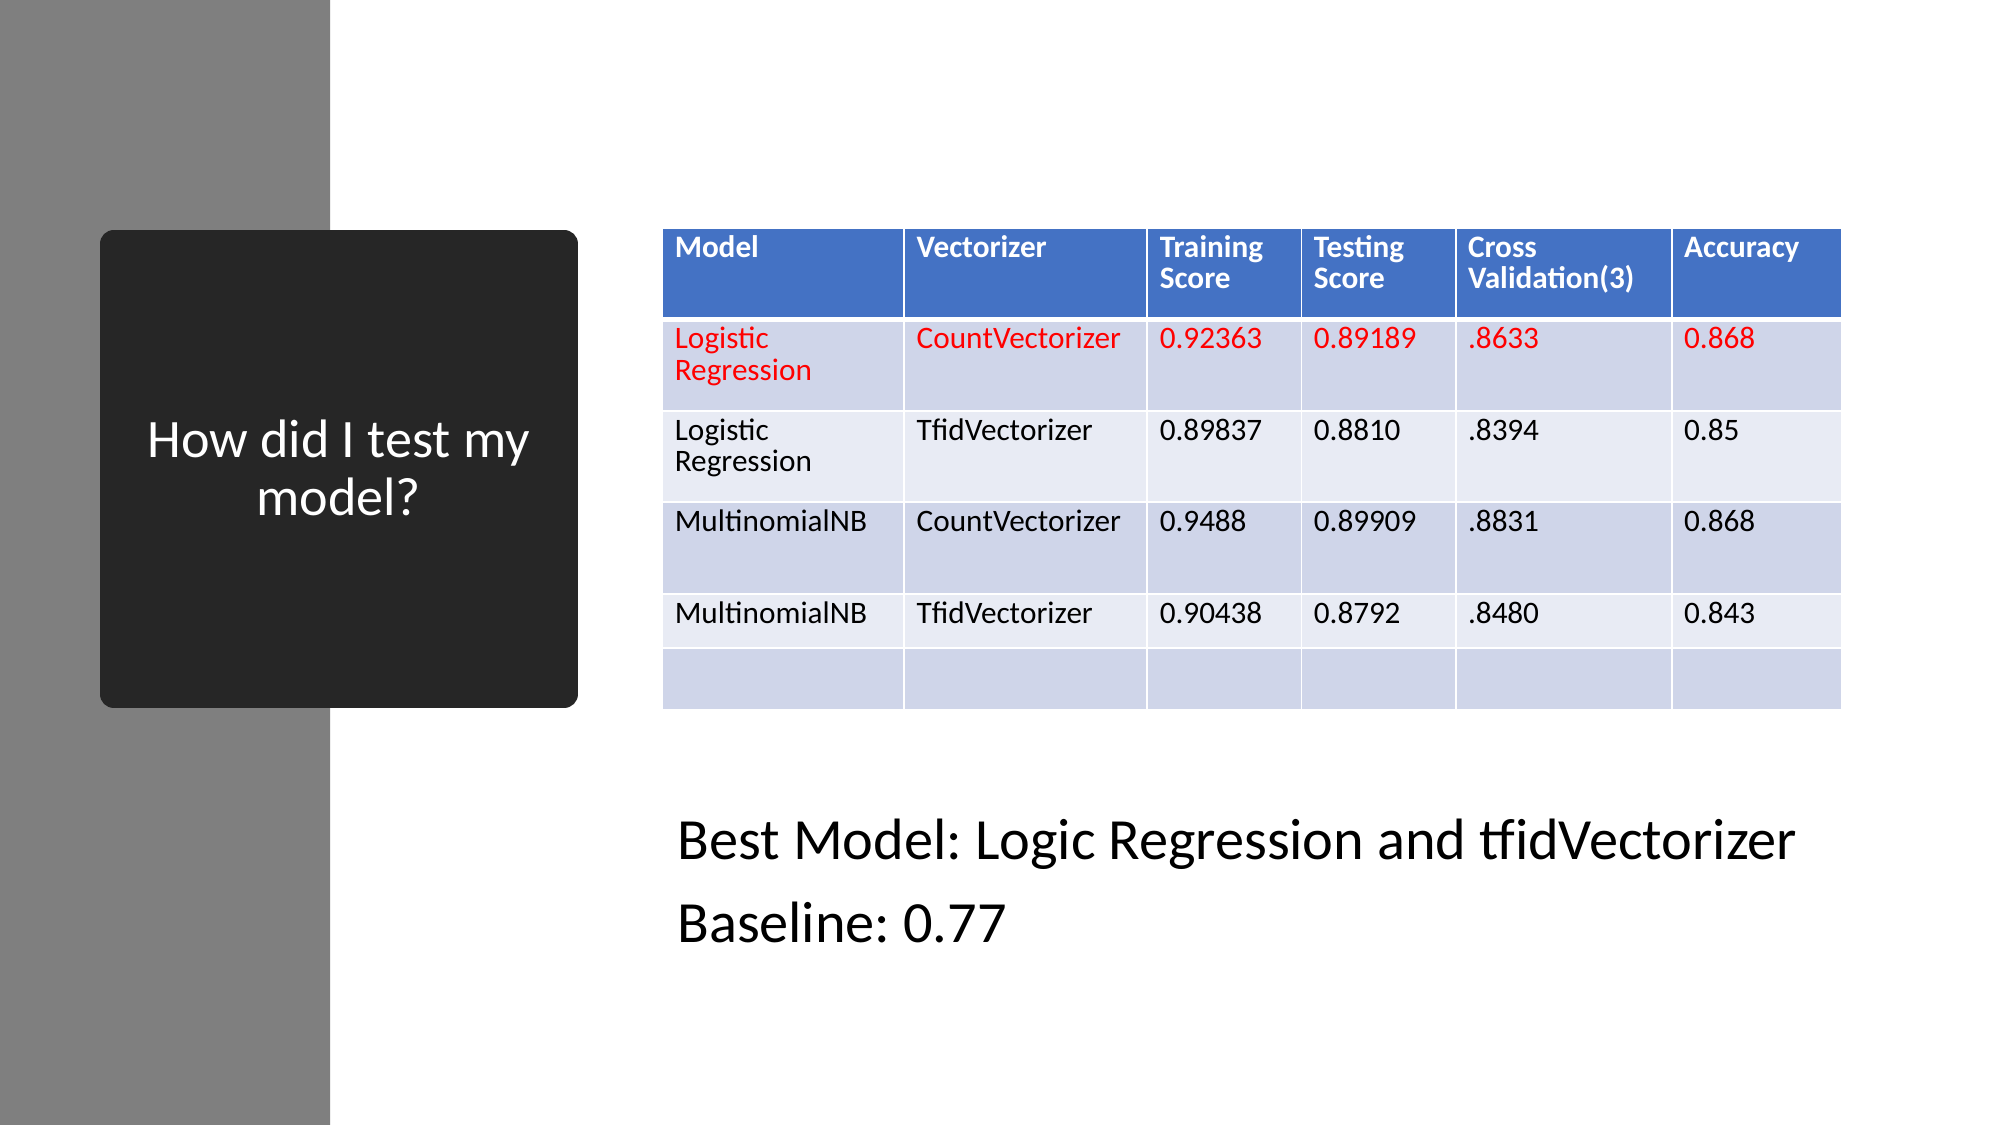

| Model | Vectorizer | Training Score | Testing Score | Cross Validation(3) | Accuracy |
| --- | --- | --- | --- | --- | --- |
| Logistic Regression | CountVectorizer | 0.92363 | 0.89189 | .8633 | 0.868 |
| Logistic Regression | TfidVectorizer | 0.89837 | 0.8810 | .8394 | 0.85 |
| MultinomialNB | CountVectorizer | 0.9488 | 0.89909 | .8831 | 0.868 |
| MultinomialNB | TfidVectorizer | 0.90438 | 0.8792 | .8480 | 0.843 |
|  |  |  |  |  |  |
# How did I test my model?
Best Model: Logic Regression and tfidVectorizer
Baseline: 0.77